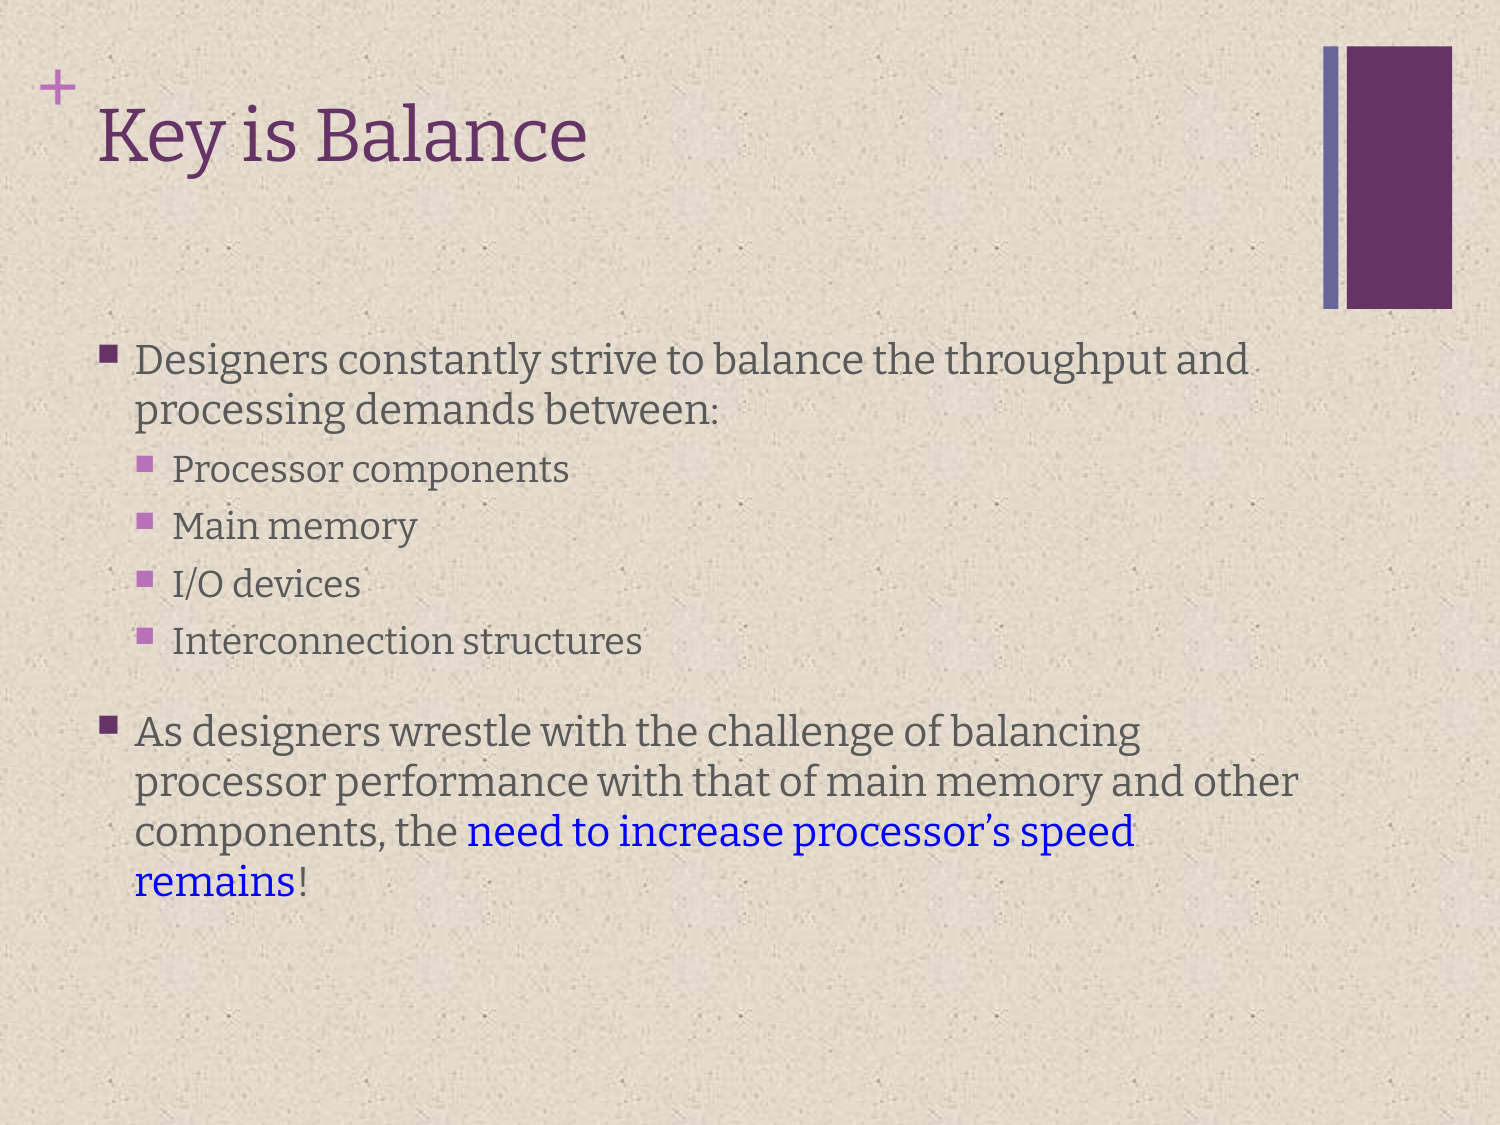

# Key is Balance
Designers constantly strive to balance the throughput and processing demands between:
Processor components
Main memory
I/O devices
Interconnection structures
As designers wrestle with the challenge of balancing processor performance with that of main memory and other components, the need to increase processor’s speed remains!